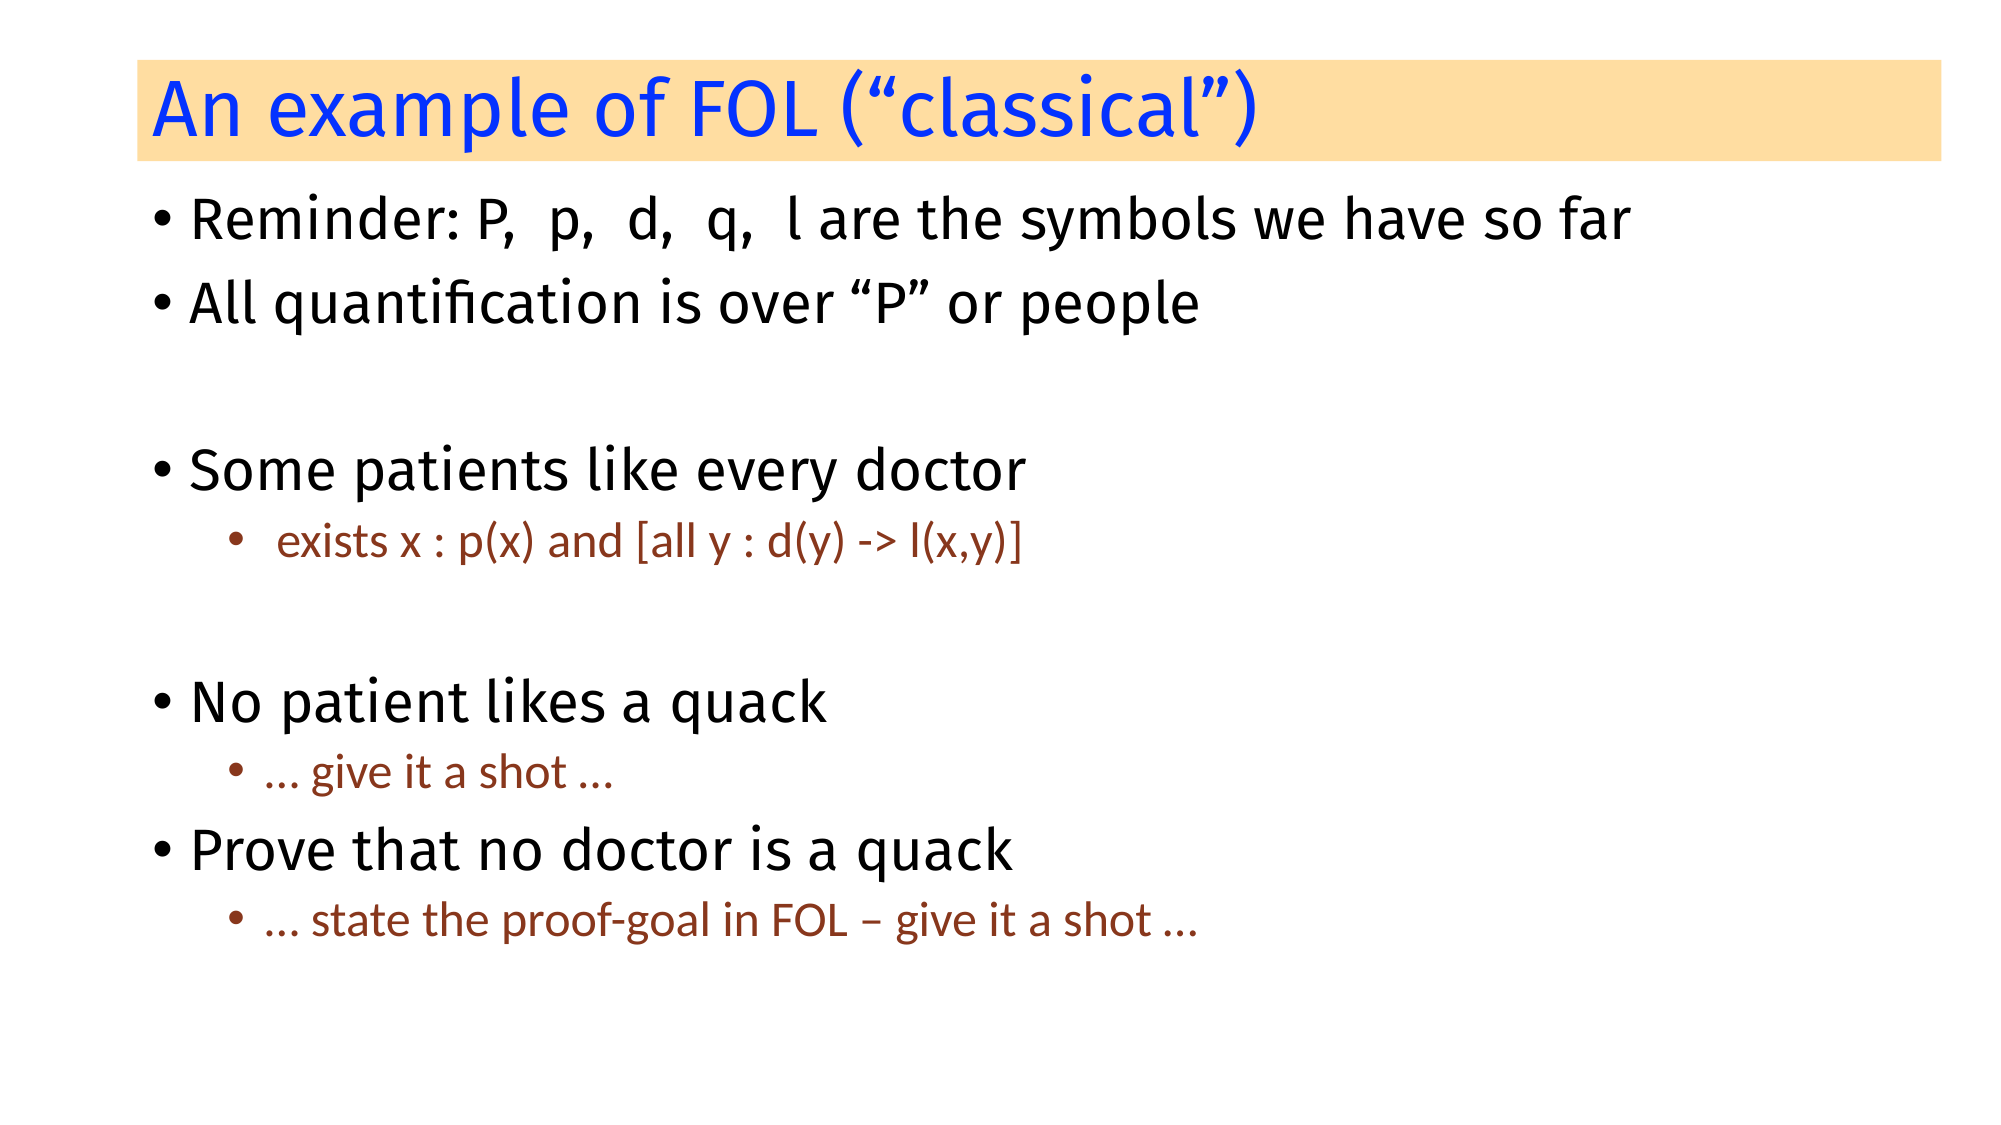

# An example of FOL (“classical”)
Reminder: P,  p,  d,  q,  l are the symbols we have so far
All quantification is over “P” or people

Some patients like every doctor
 exists x : p(x) and [all y : d(y) -> l(x,y)]

No patient likes a quack
… give it a shot …
Prove that no doctor is a quack
… state the proof-goal in FOL – give it a shot …